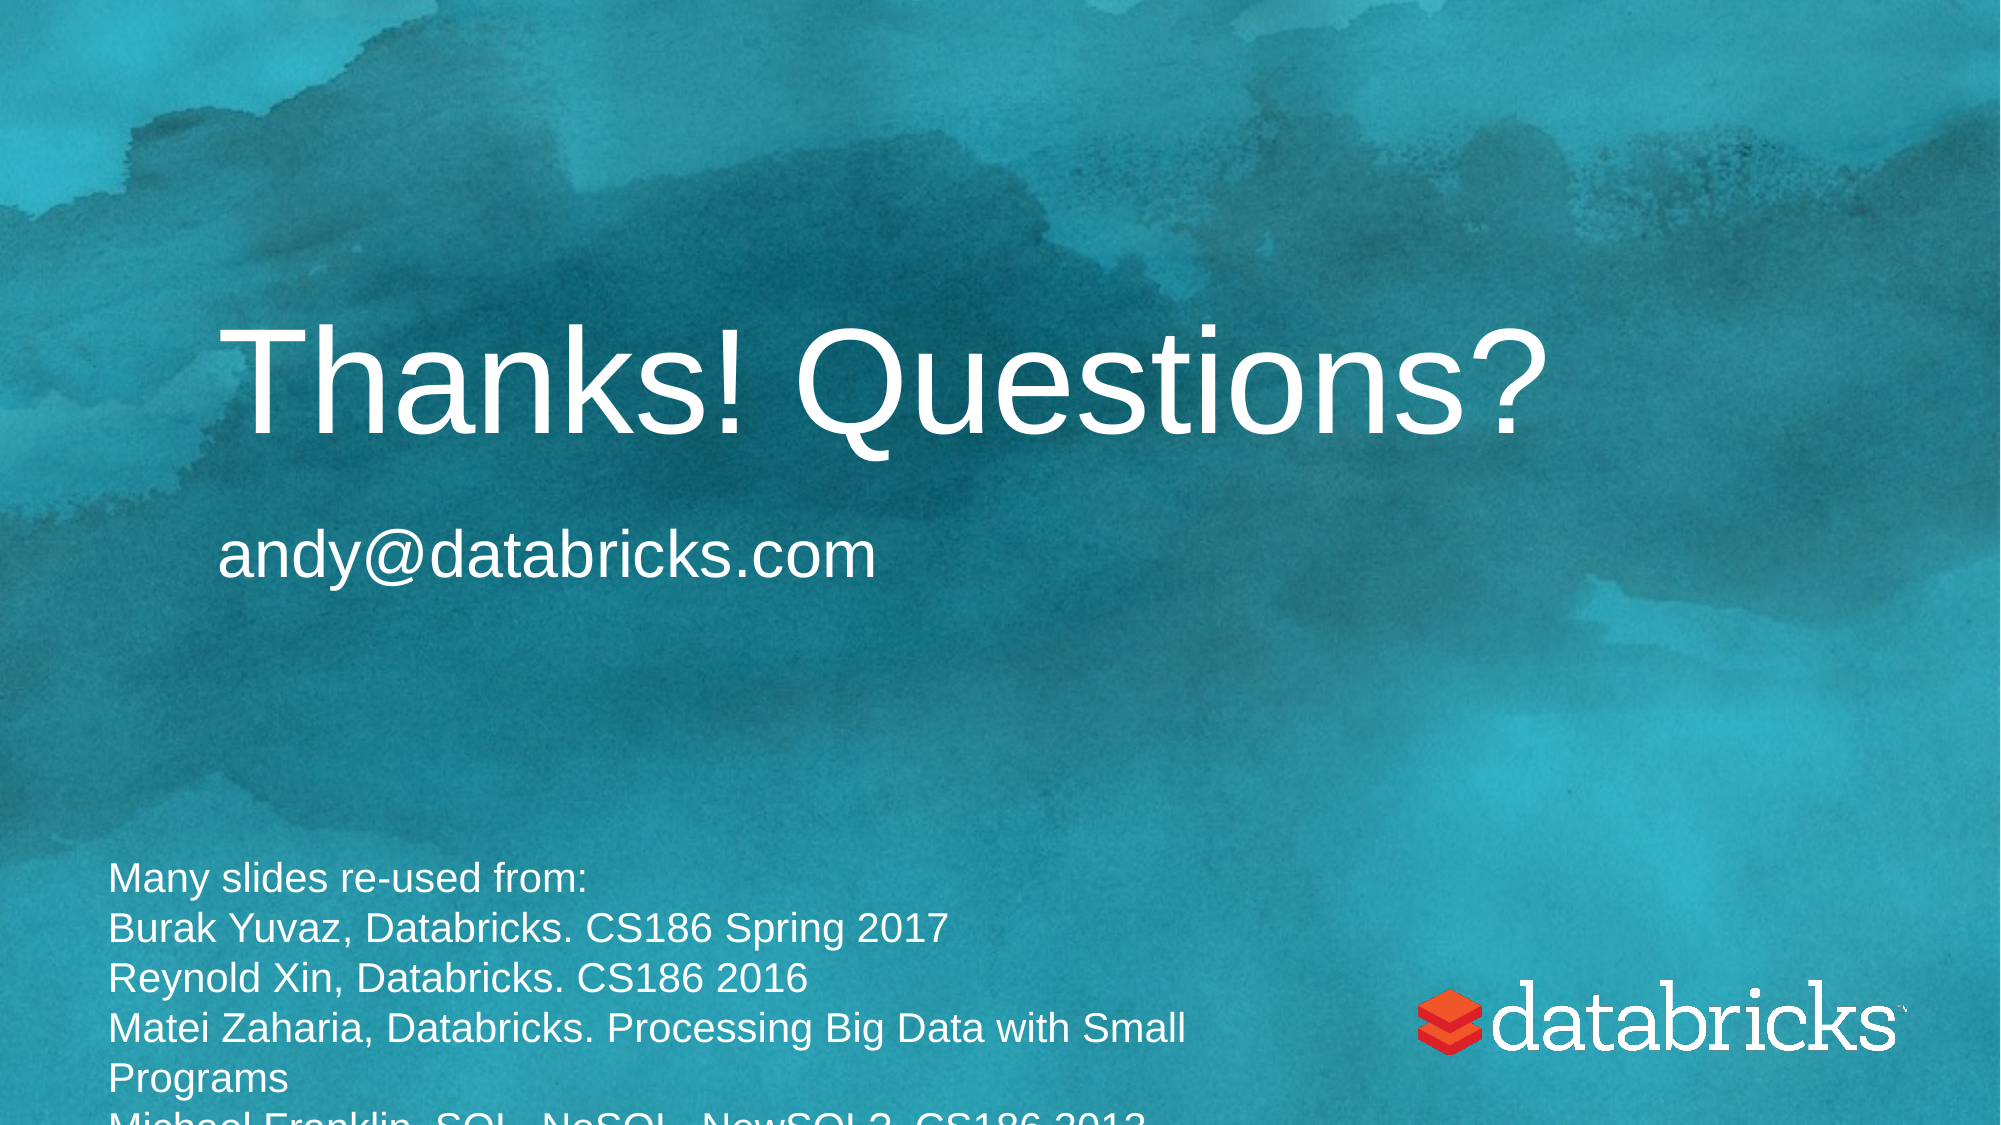

# Thanks! Questions?
andy@databricks.com
Many slides re-used from:
Burak Yuvaz, Databricks. CS186 Spring 2017
Reynold Xin, Databricks. CS186 2016
Matei Zaharia, Databricks. Processing Big Data with Small Programs
Michael Franklin, SQL, NoSQL, NewSQL?. CS186 2013